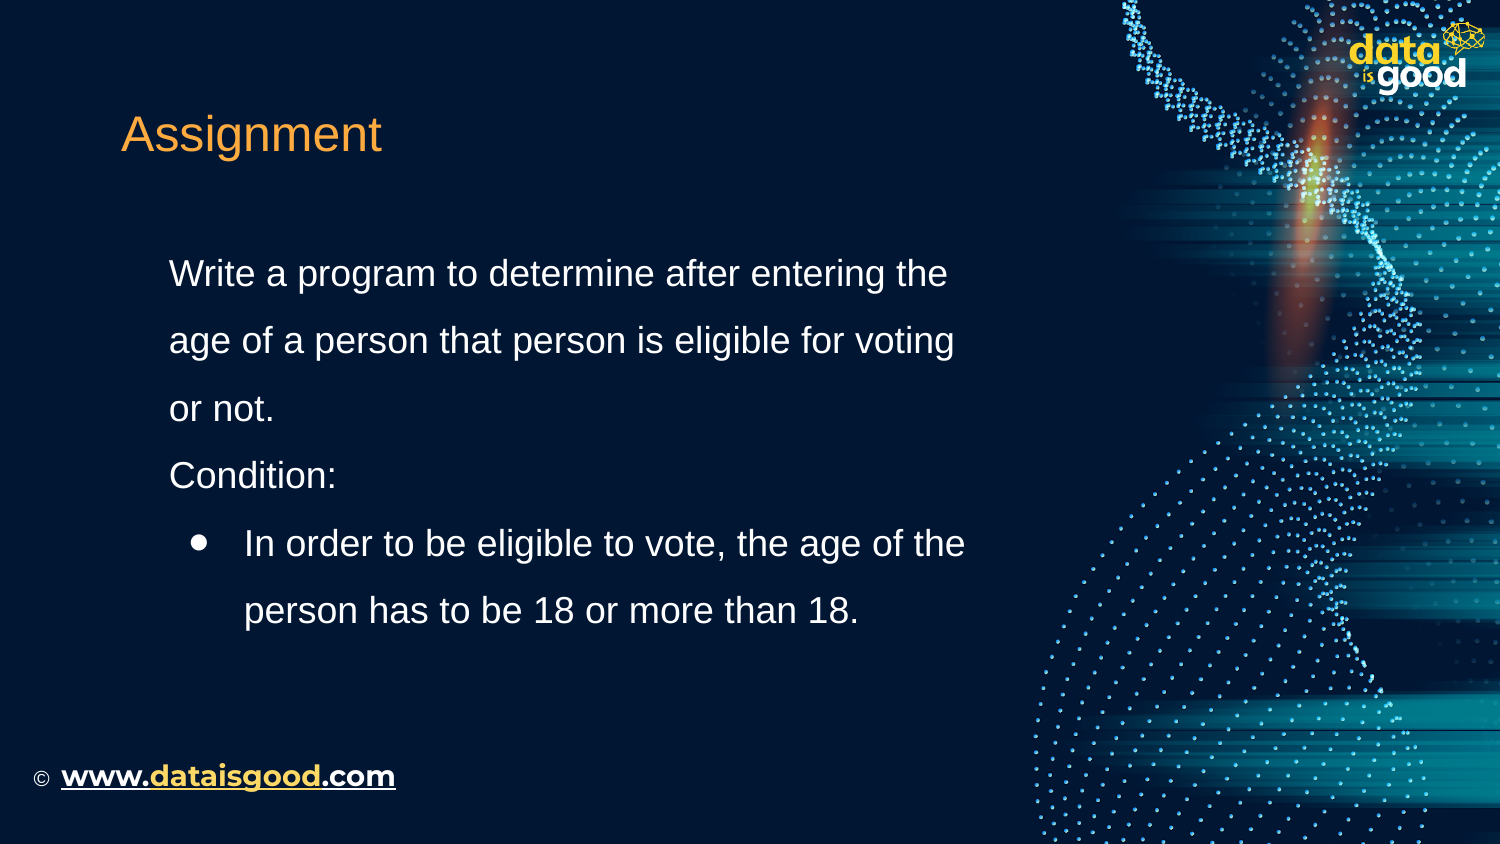

# Assignment
Write a program to determine after entering the age of a person that person is eligible for voting or not.
Condition:
In order to be eligible to vote, the age of the person has to be 18 or more than 18.